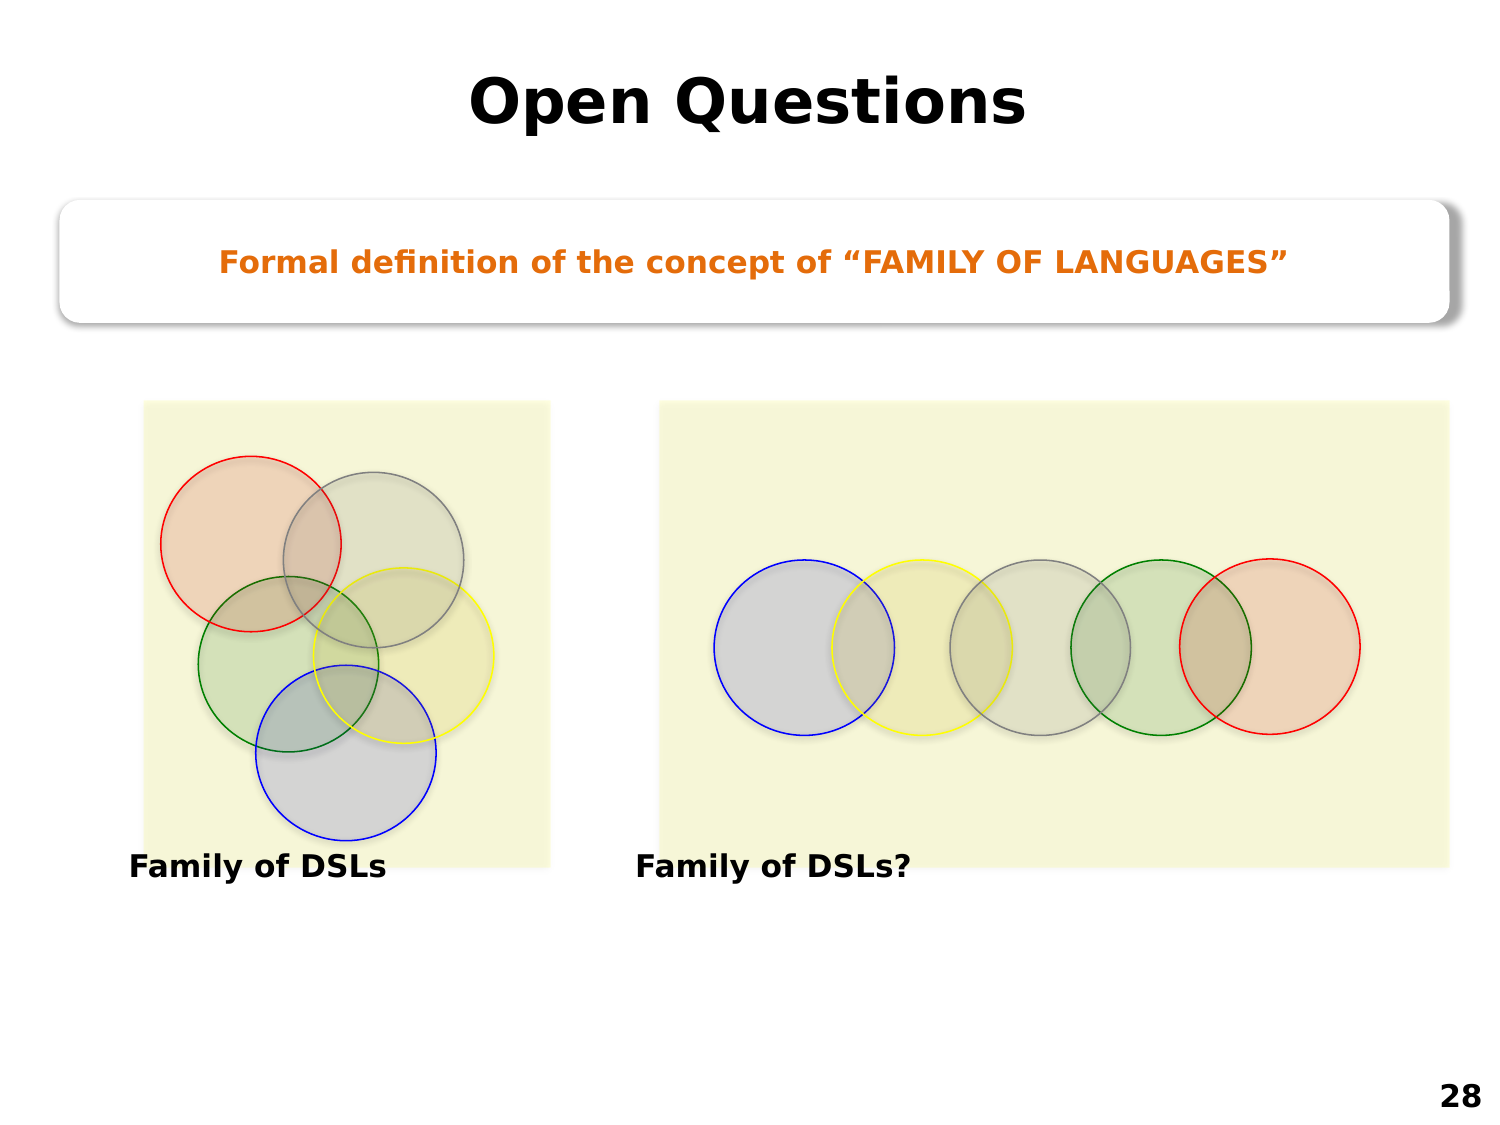

# Open Questions
Formal definition of the concept of “FAMILY OF LANGUAGES”

Family of DSLs
Family of DSLs?
28